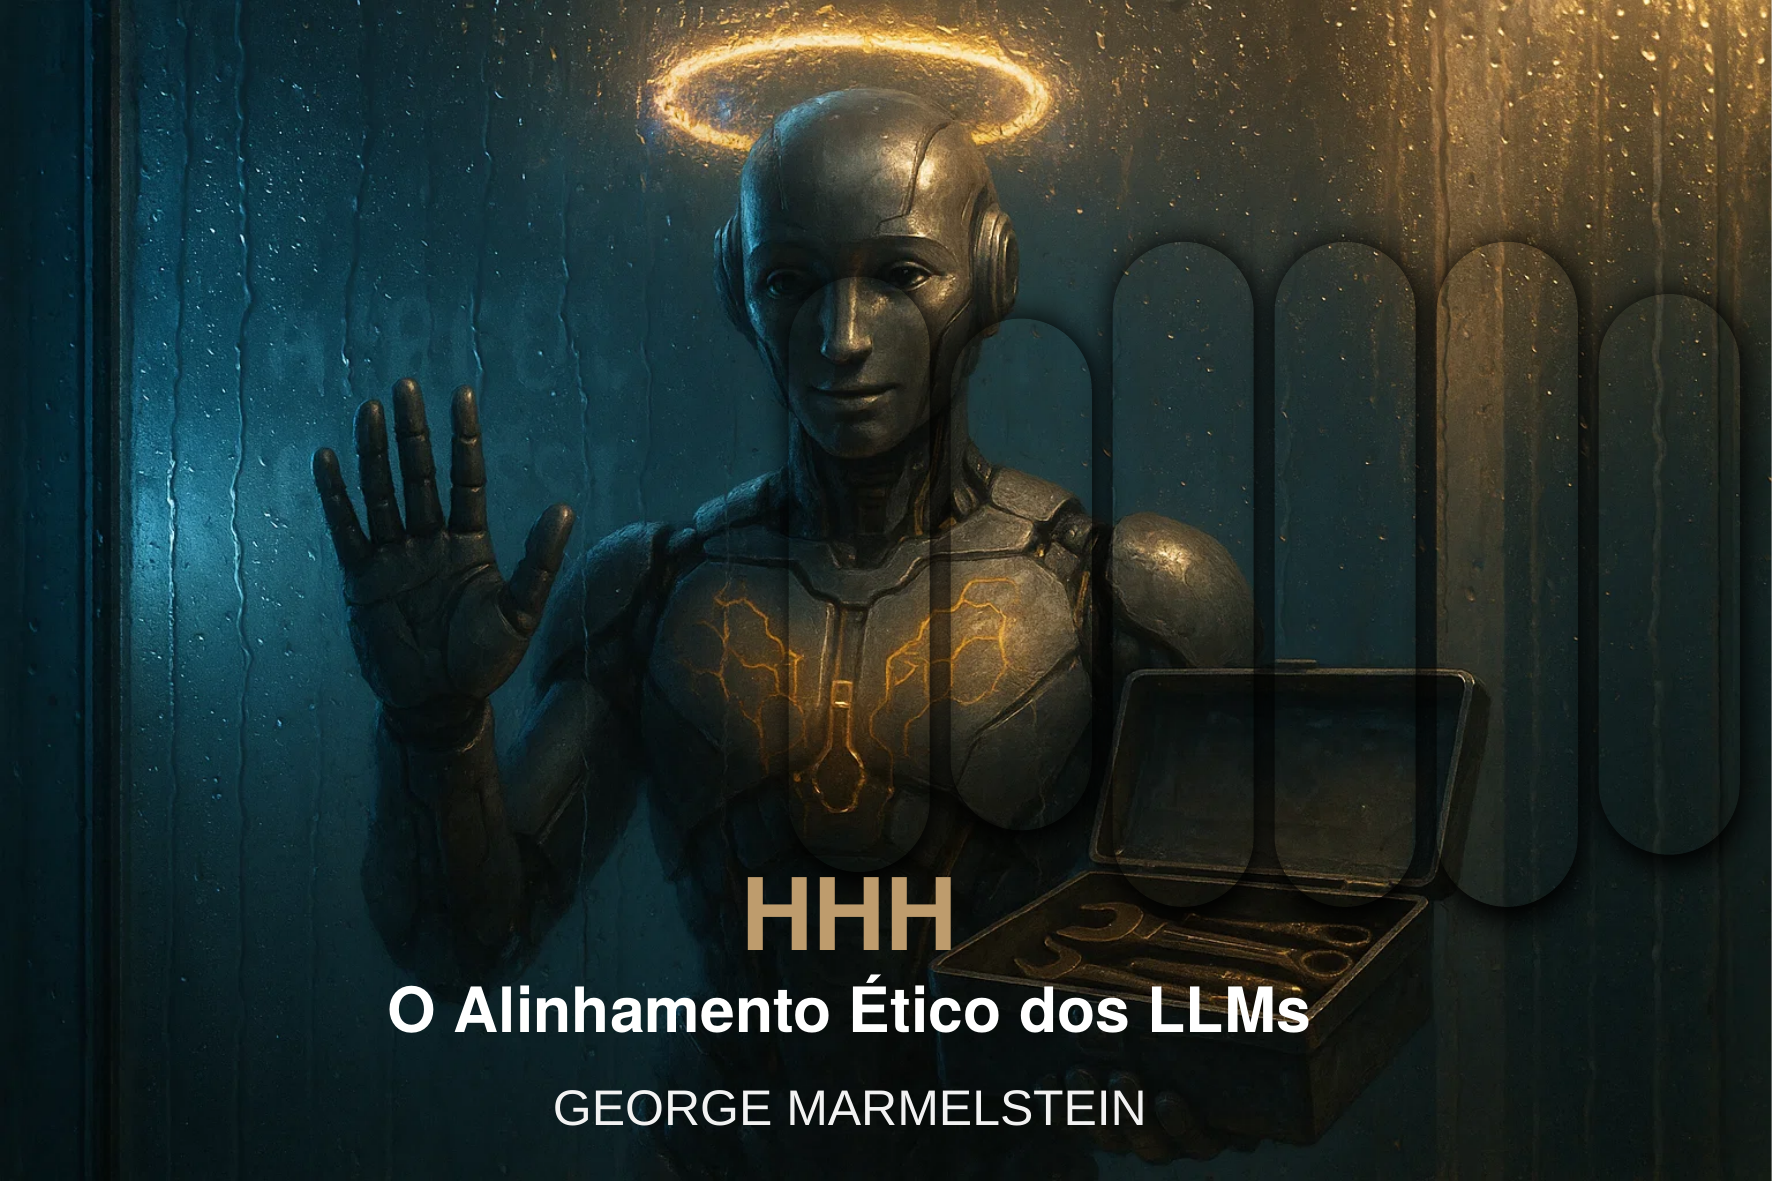

HHH
O Alinhamento Ético dos LLMs
GEORGE MARMELSTEIN